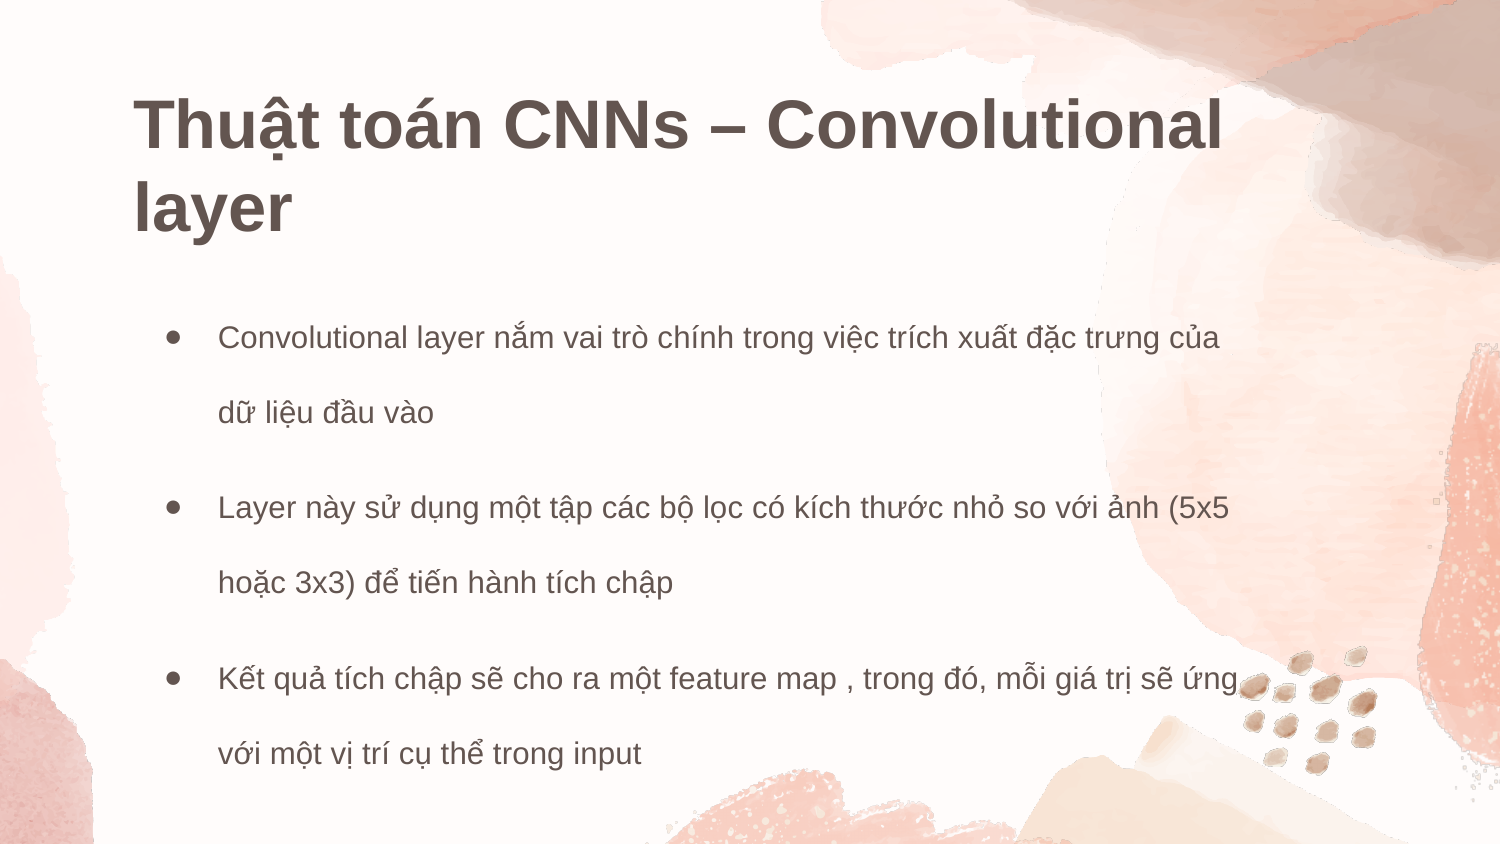

# Thuật toán CNNs – Convolutional layer
Convolutional layer nắm vai trò chính trong việc trích xuất đặc trưng của dữ liệu đầu vào
Layer này sử dụng một tập các bộ lọc có kích thước nhỏ so với ảnh (5x5 hoặc 3x3) để tiến hành tích chập
Kết quả tích chập sẽ cho ra một feature map , trong đó, mỗi giá trị sẽ ứng với một vị trí cụ thể trong input